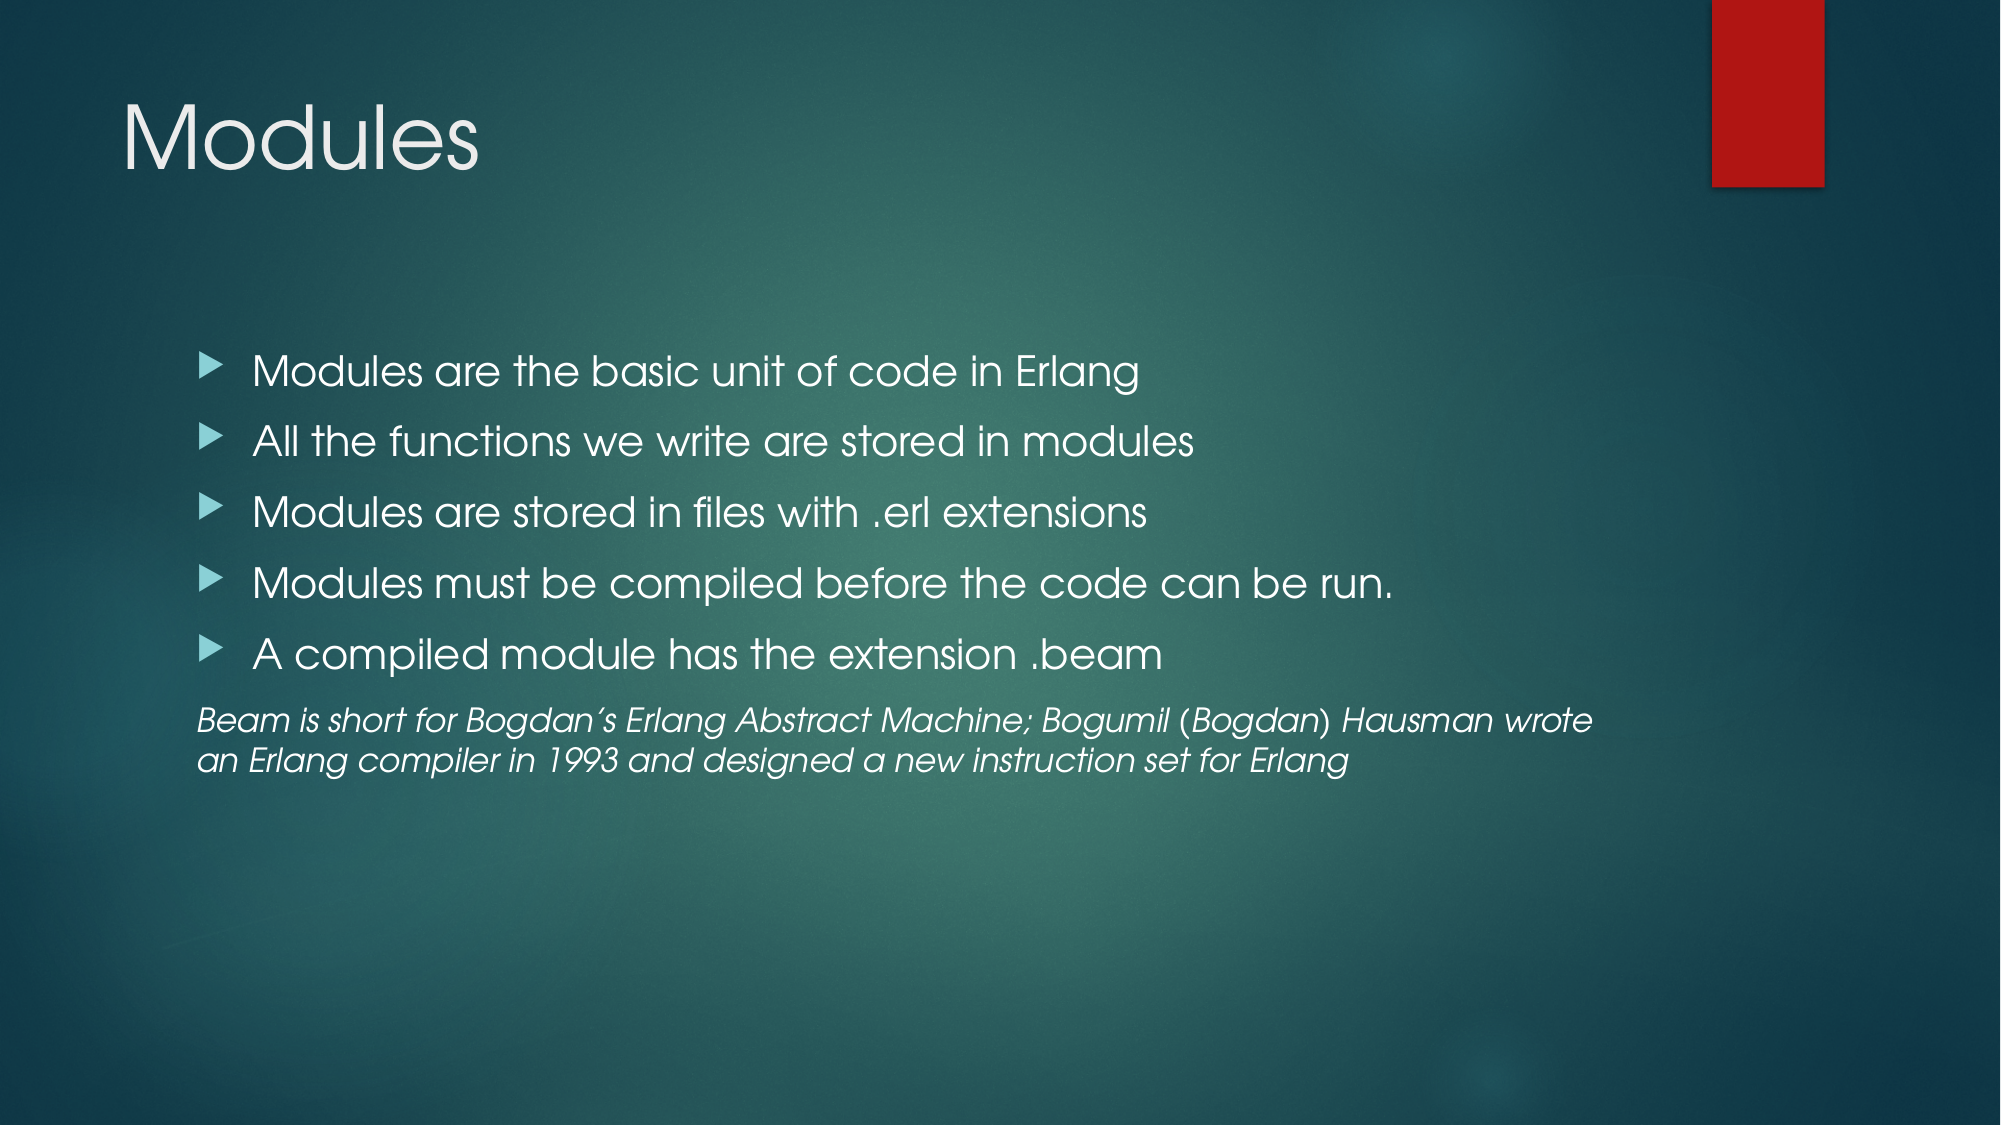

# Modules
Modules are the basic unit of code in Erlang
All the functions we write are stored in modules
Modules are stored in files with .erl extensions
Modules must be compiled before the code can be run.
A compiled module has the extension .beam
Beam is short for Bogdan’s Erlang Abstract Machine; Bogumil (Bogdan) Hausman wrote an Erlang compiler in 1993 and designed a new instruction set for Erlang